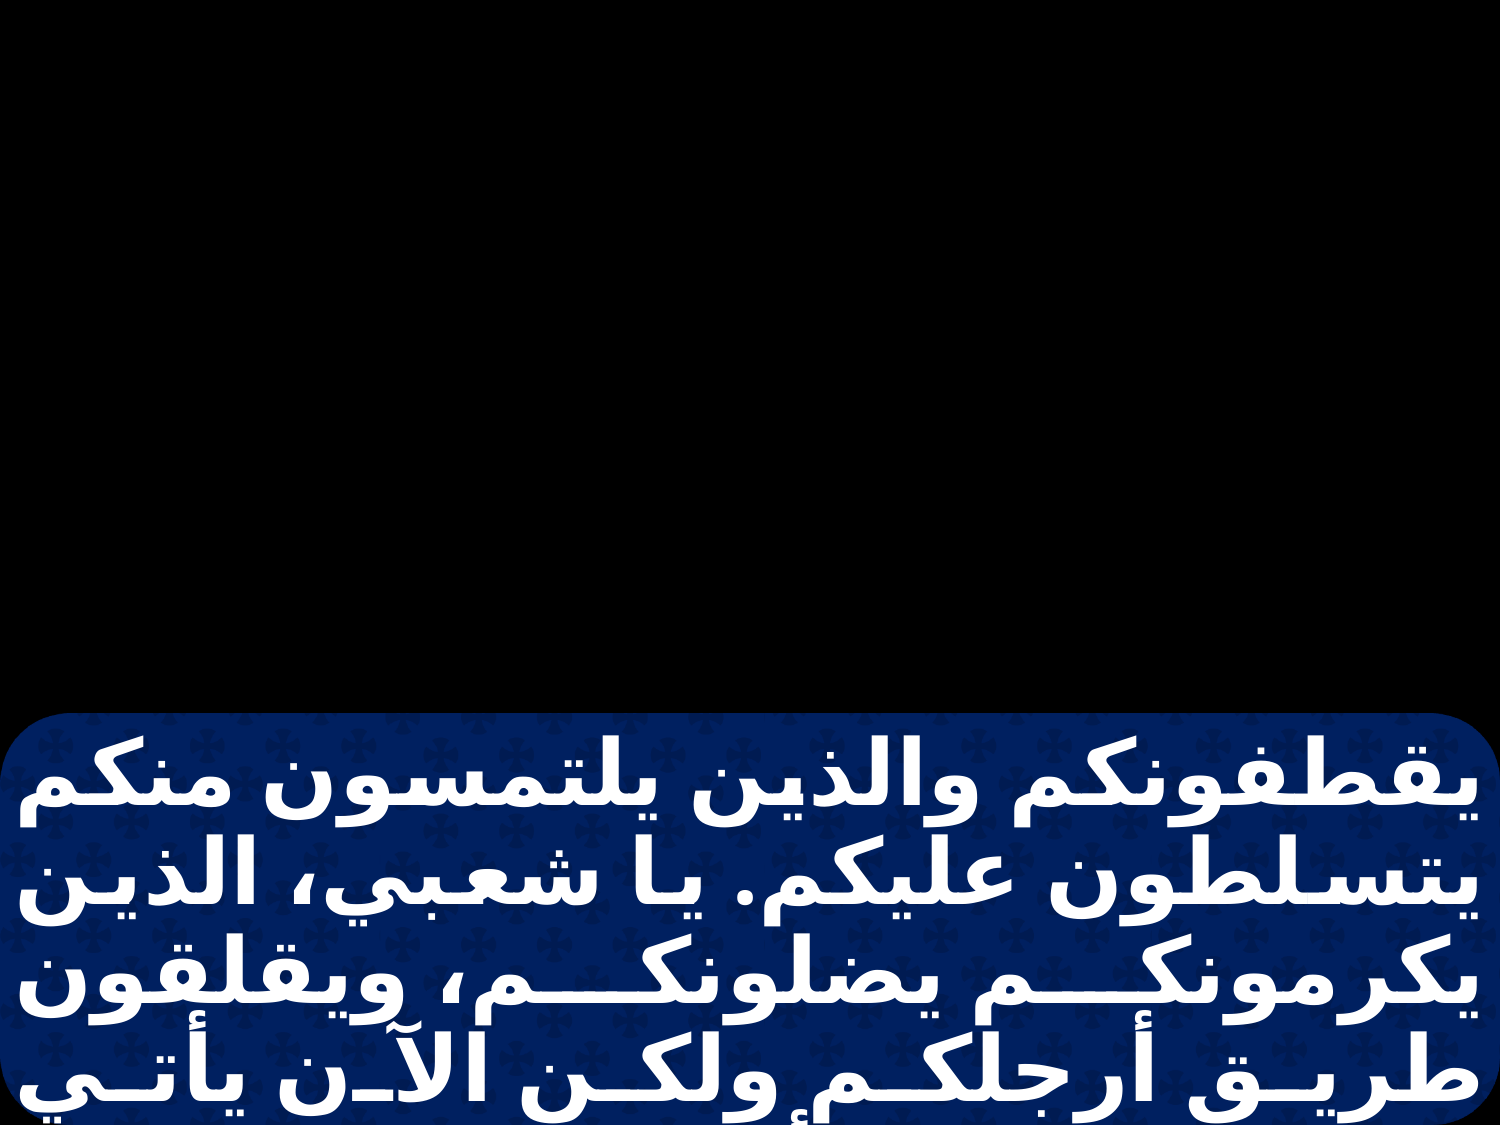

يقطفونكم والذين يلتمسون منكم يتسلطون عليكم. يا شعبي، الذين يكرمونكم يضلونكم، ويقلقون طريق أرجلكم ولكن الآن يأتي الرب للحكم، ويأتي مع شعبه إلى المحاكمة مع المشائخ والرؤساء.